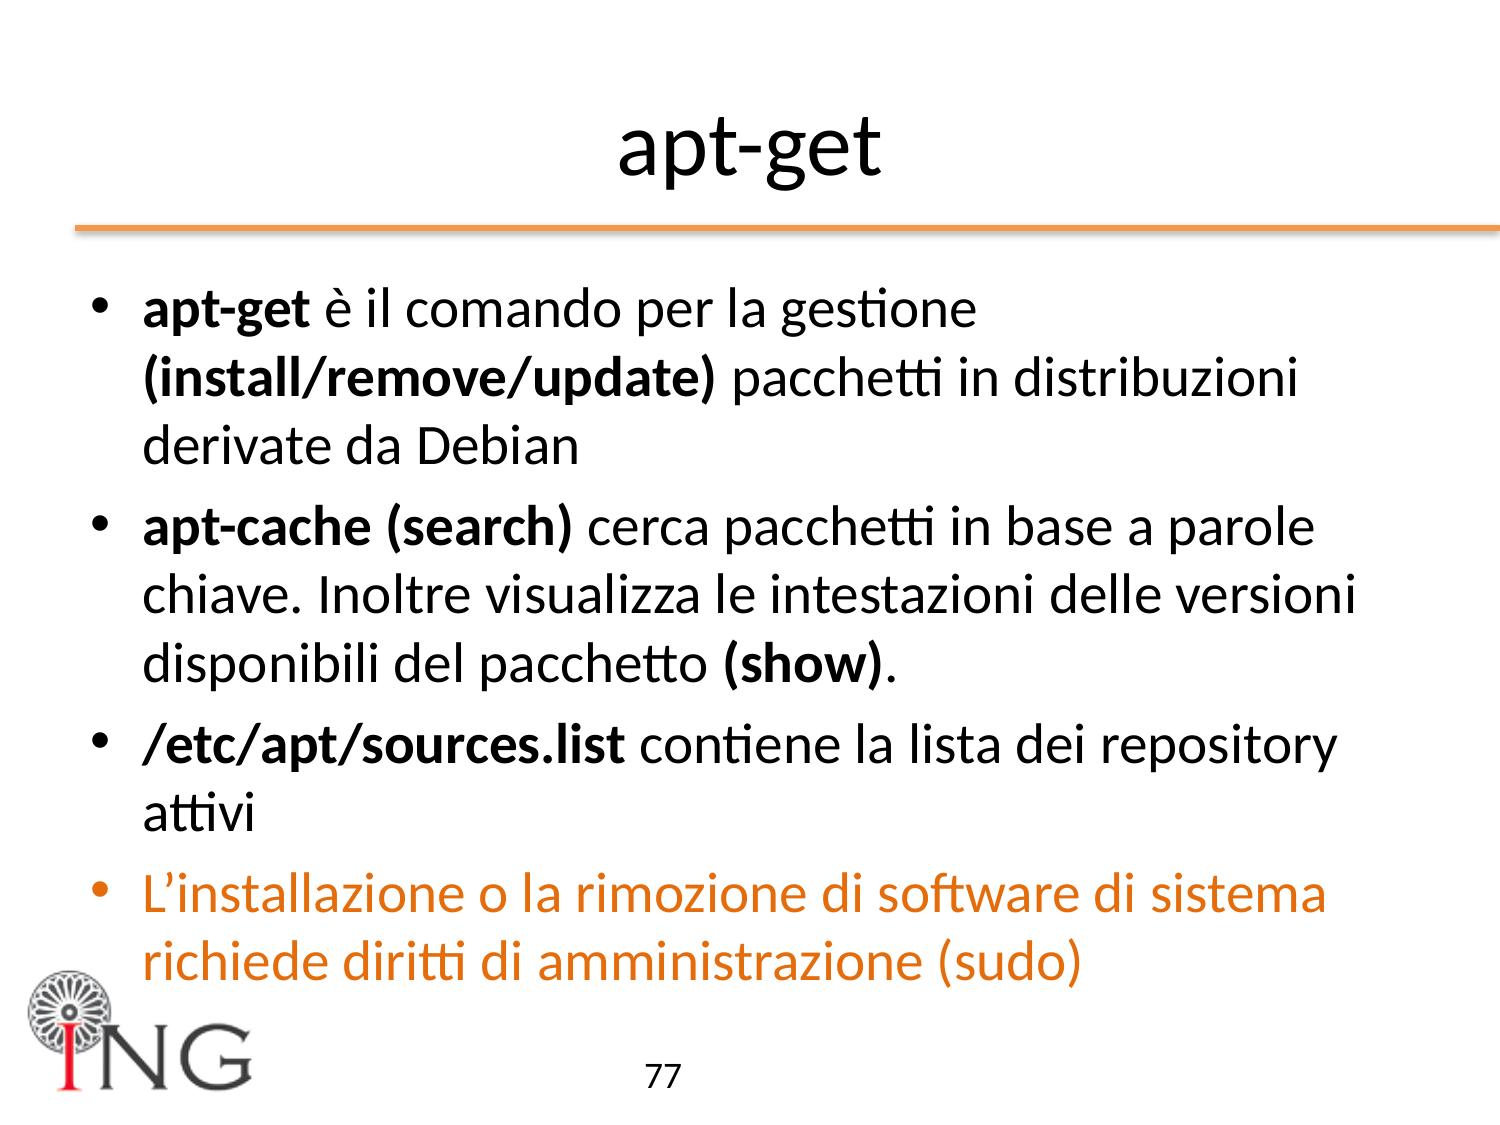

# apt-get
apt-get è il comando per la gestione (install/remove/update) pacchetti in distribuzioni derivate da Debian
apt-cache (search) cerca pacchetti in base a parole chiave. Inoltre visualizza le intestazioni delle versioni disponibili del pacchetto (show).
/etc/apt/sources.list contiene la lista dei repository attivi
L’installazione o la rimozione di software di sistema richiede diritti di amministrazione (sudo)
77